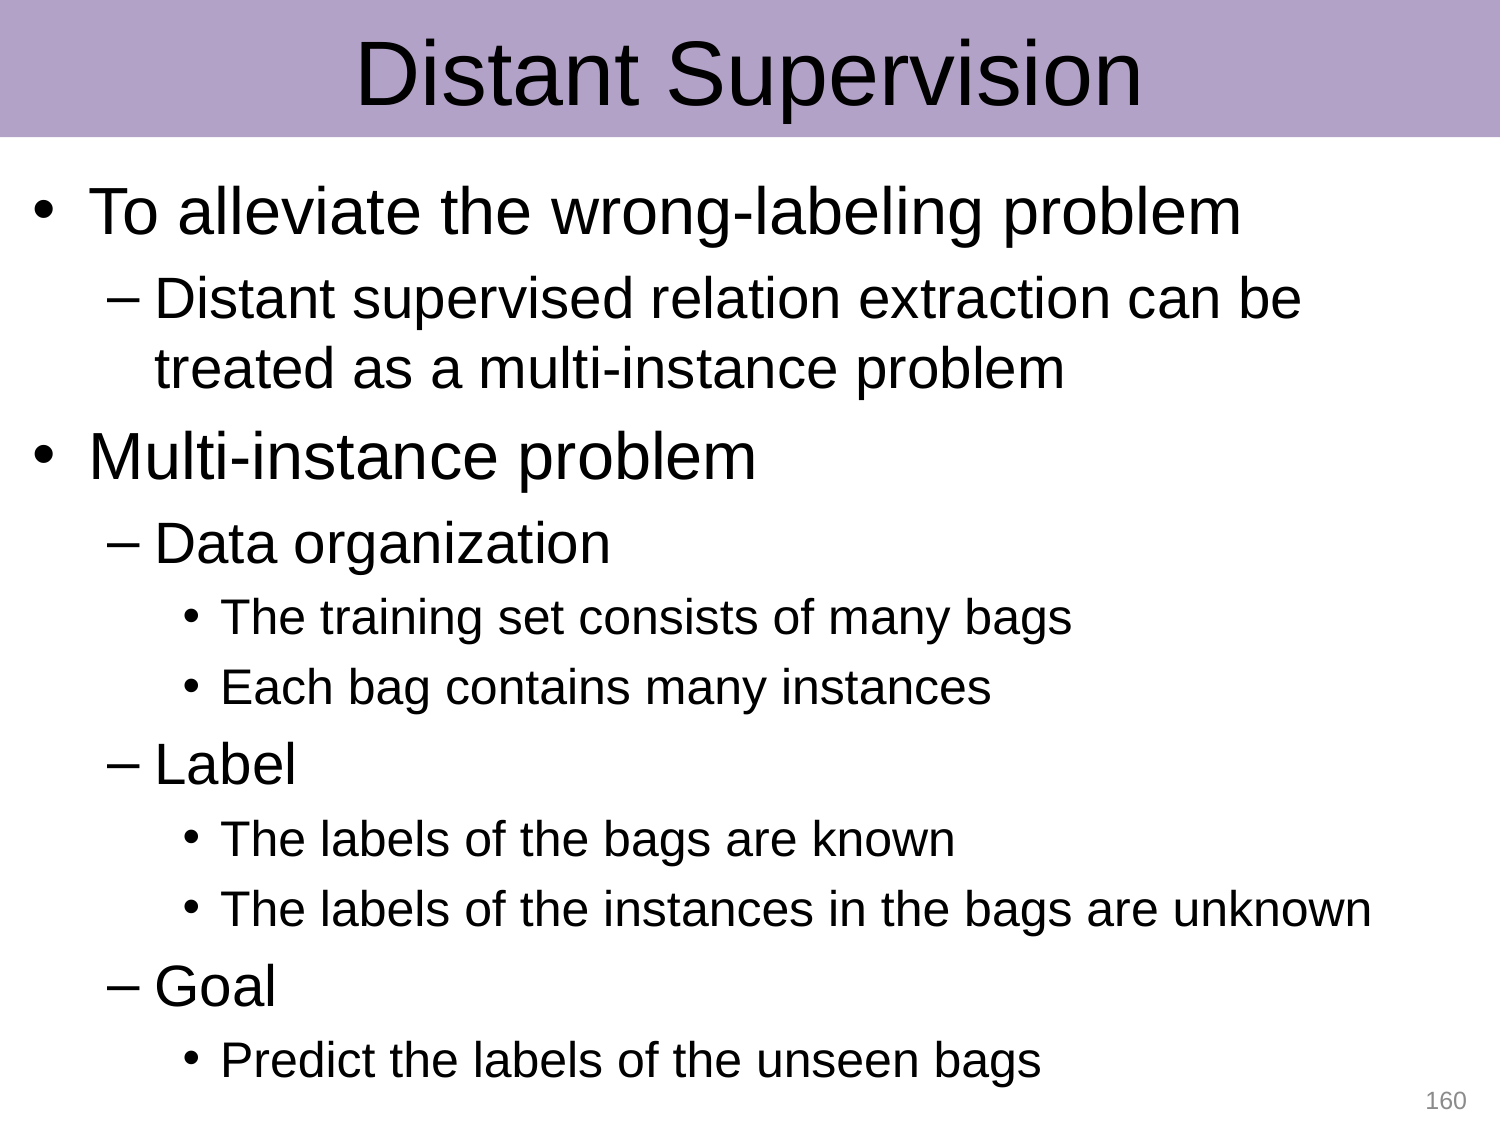

# Distant Supervision
To alleviate the wrong-labeling problem
Distant supervised relation extraction can be treated as a multi-instance problem
Multi-instance problem
Data organization
The training set consists of many bags
Each bag contains many instances
Label
The labels of the bags are known
The labels of the instances in the bags are unknown
Goal
Predict the labels of the unseen bags
160